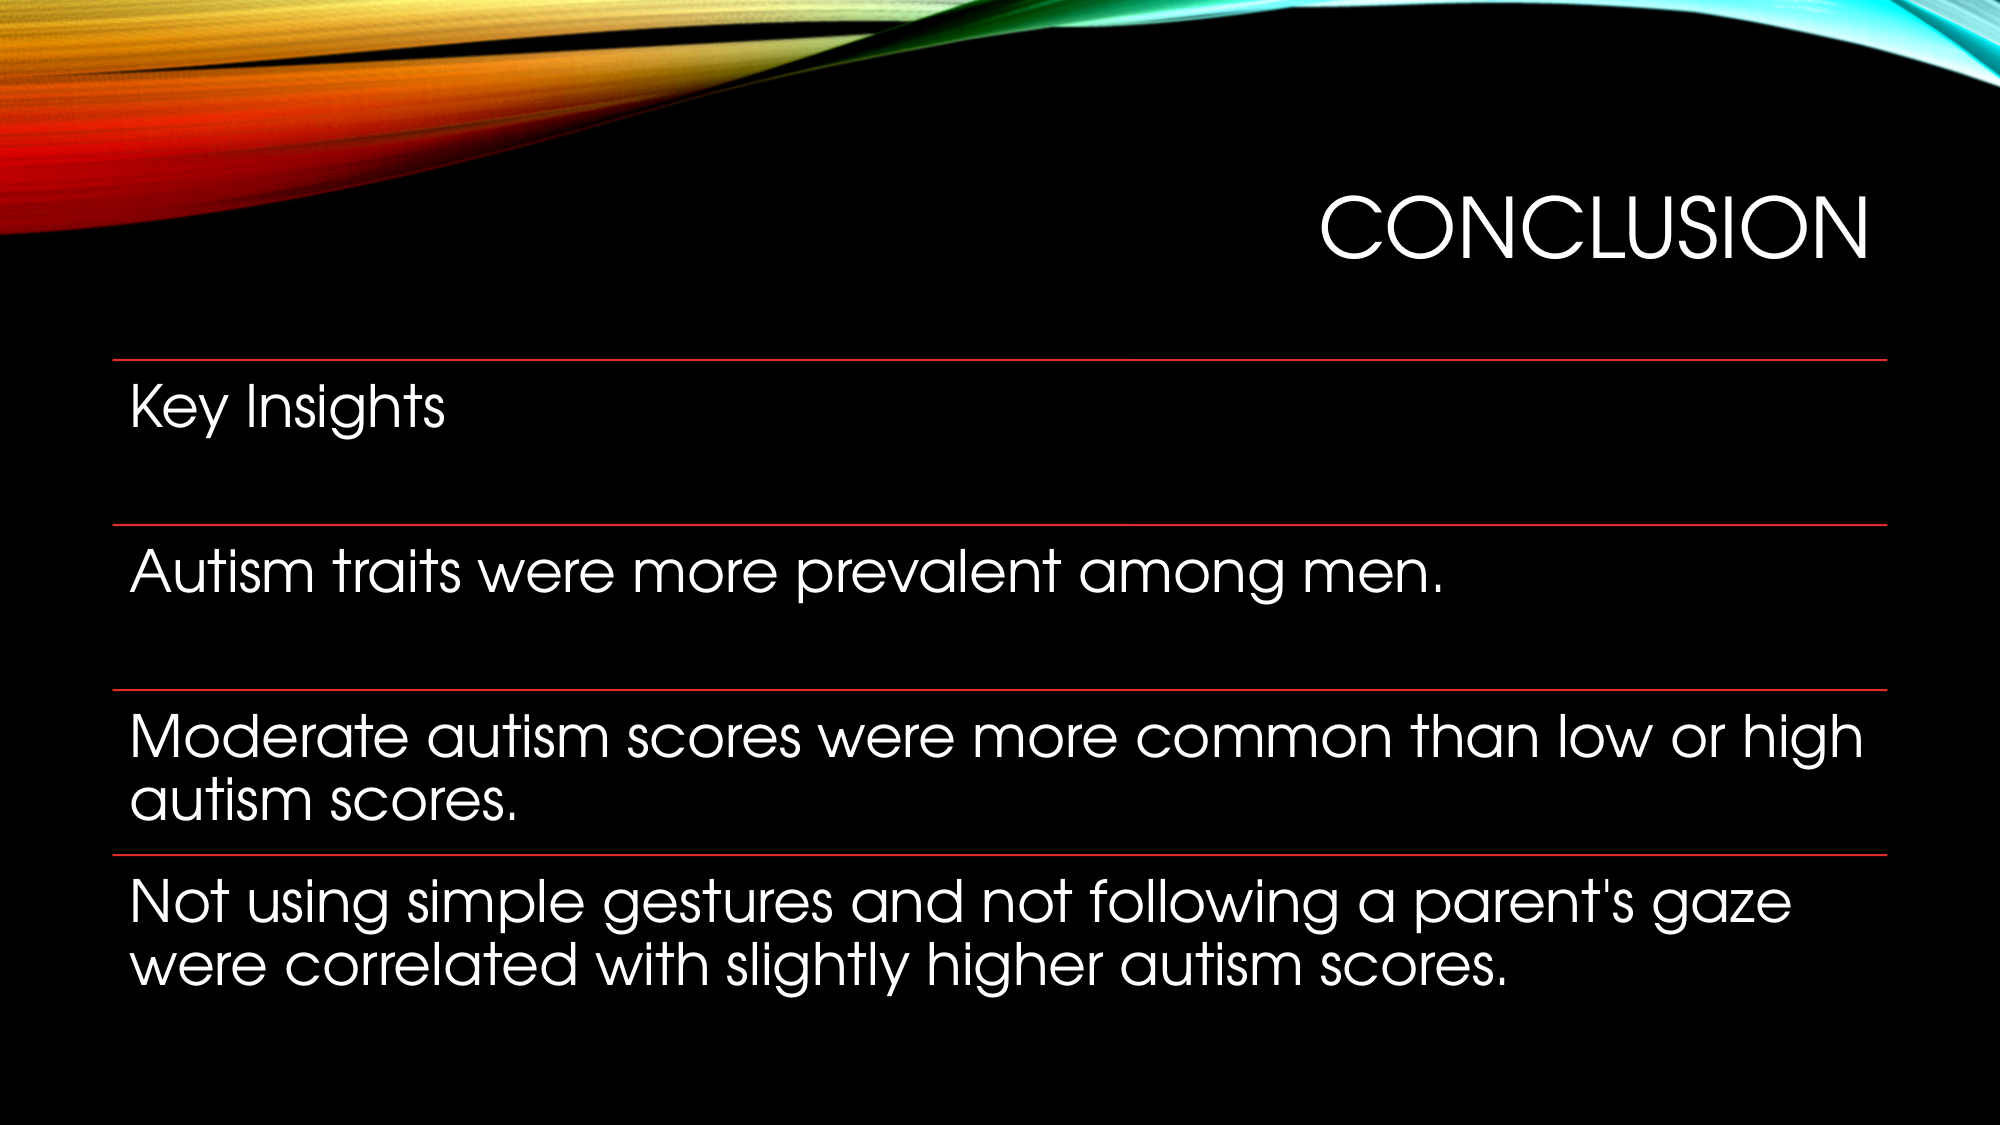

# Conclusion
Key Insights
Autism traits were more prevalent among men.
Moderate autism scores were more common than low or high autism scores.
Not using simple gestures and not following a parent's gaze were correlated with slightly higher autism scores.